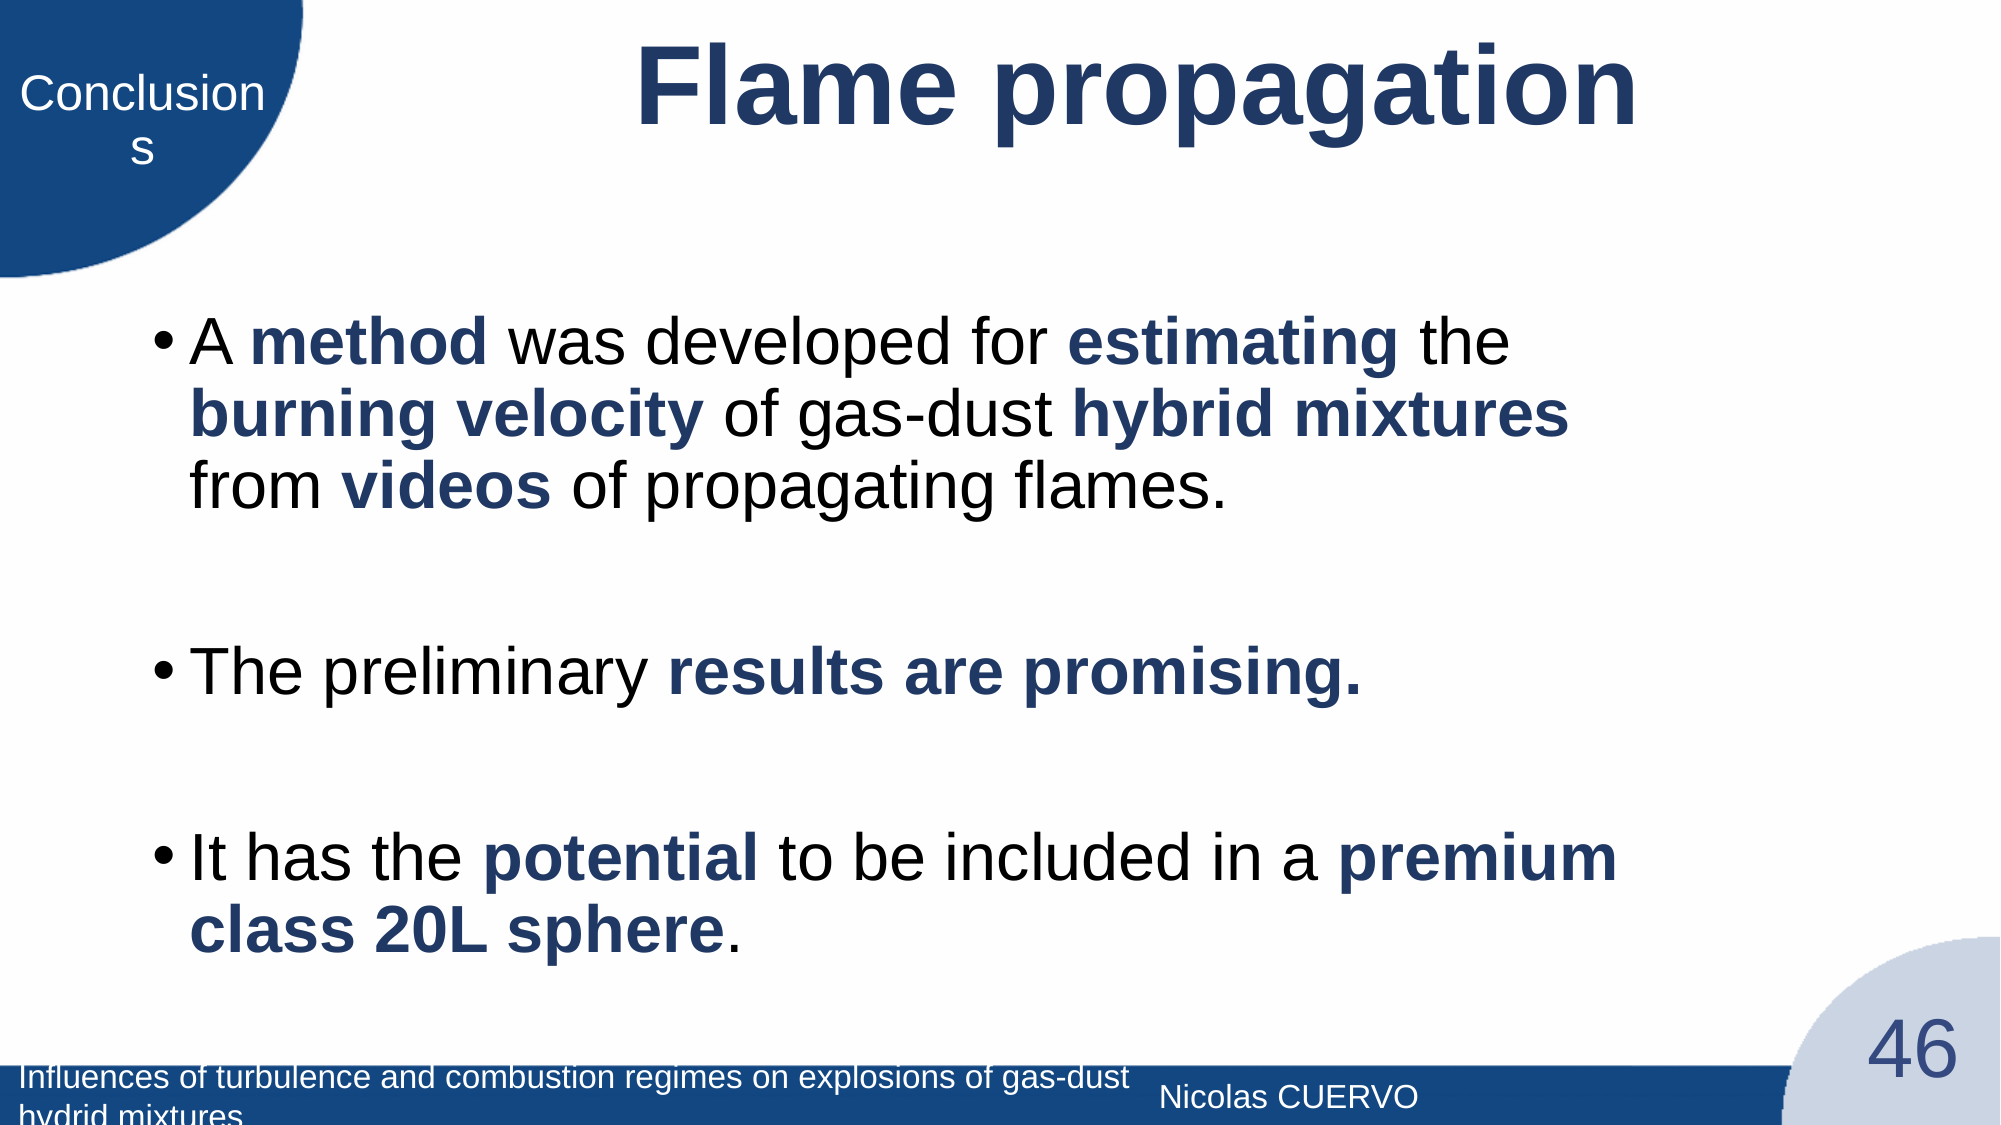

# Flame propagation
Conclusions
A method was developed for estimating the burning velocity of gas-dust hybrid mixtures from videos of propagating flames.

The preliminary results are promising.

It has the potential to be included in a premium class 20L sphere.

46
Influences of turbulence and combustion regimes on explosions of gas-dust hydrid mixtures
Nicolas CUERVO